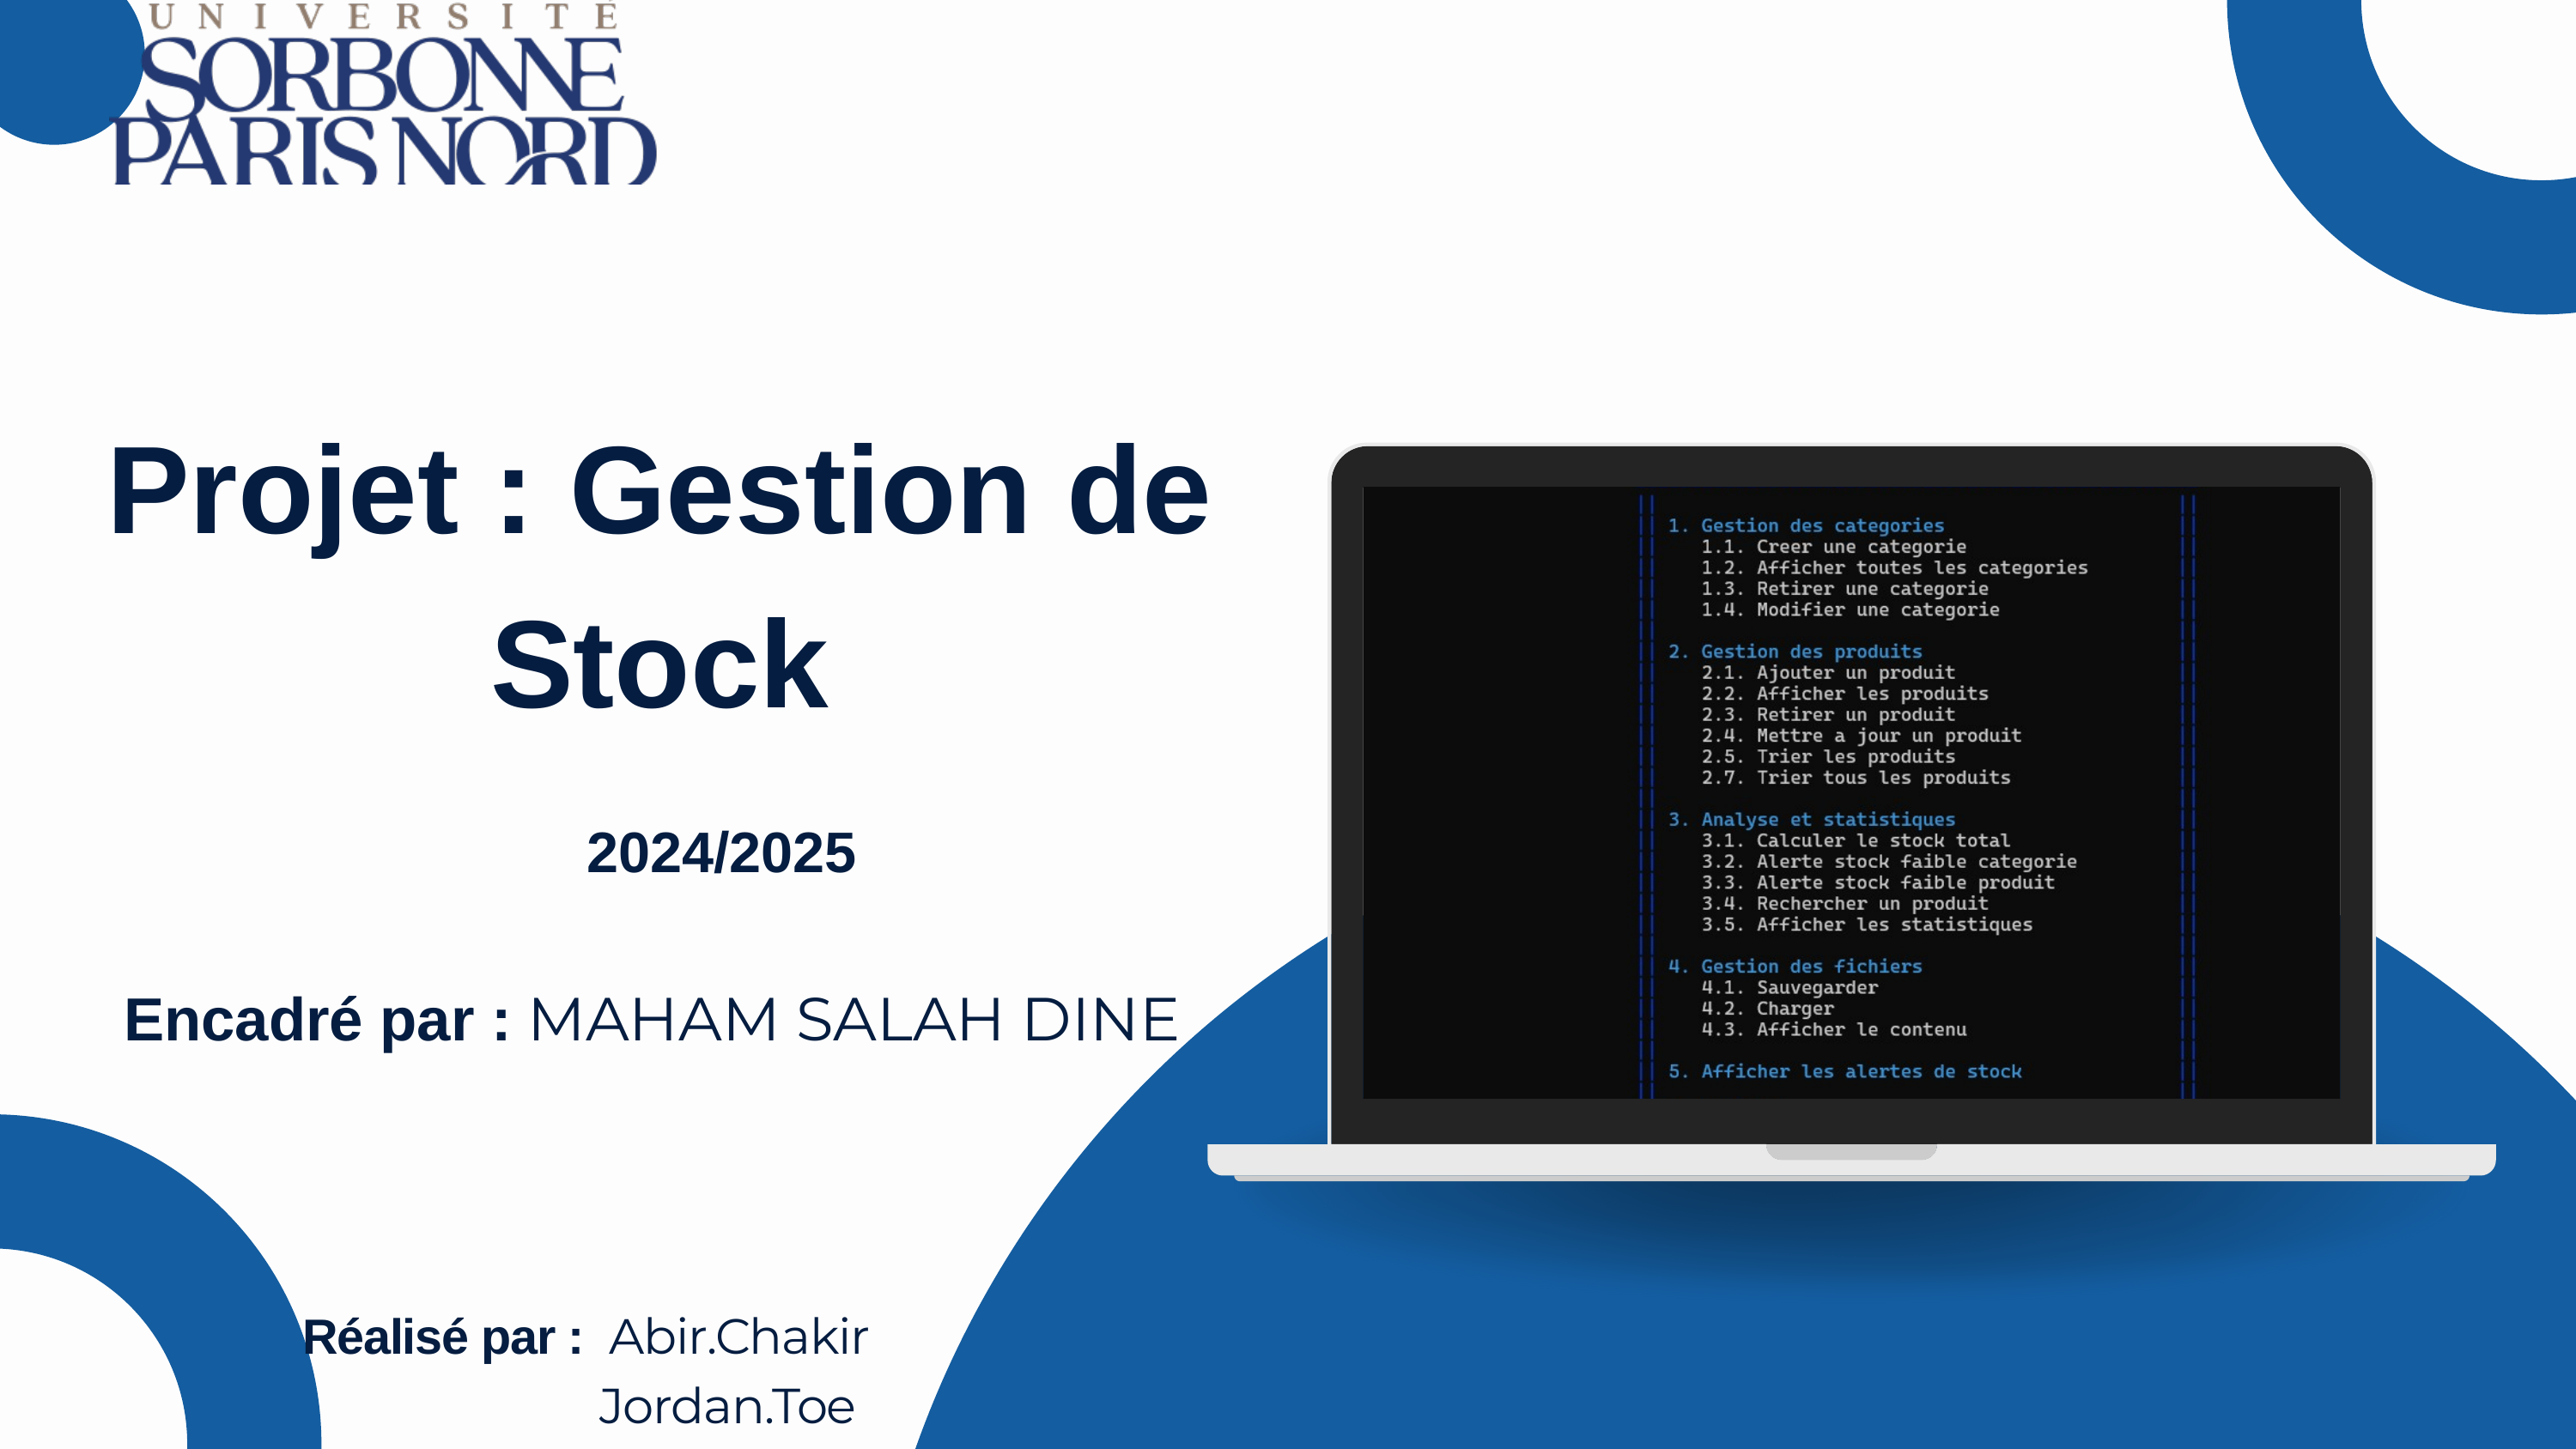

Projet : Gestion de Stock

2024/2025
Encadré par : MAHAM SALAH DINE

 Réalisé par :  Abir.Chakir
                          Jordan.Toe